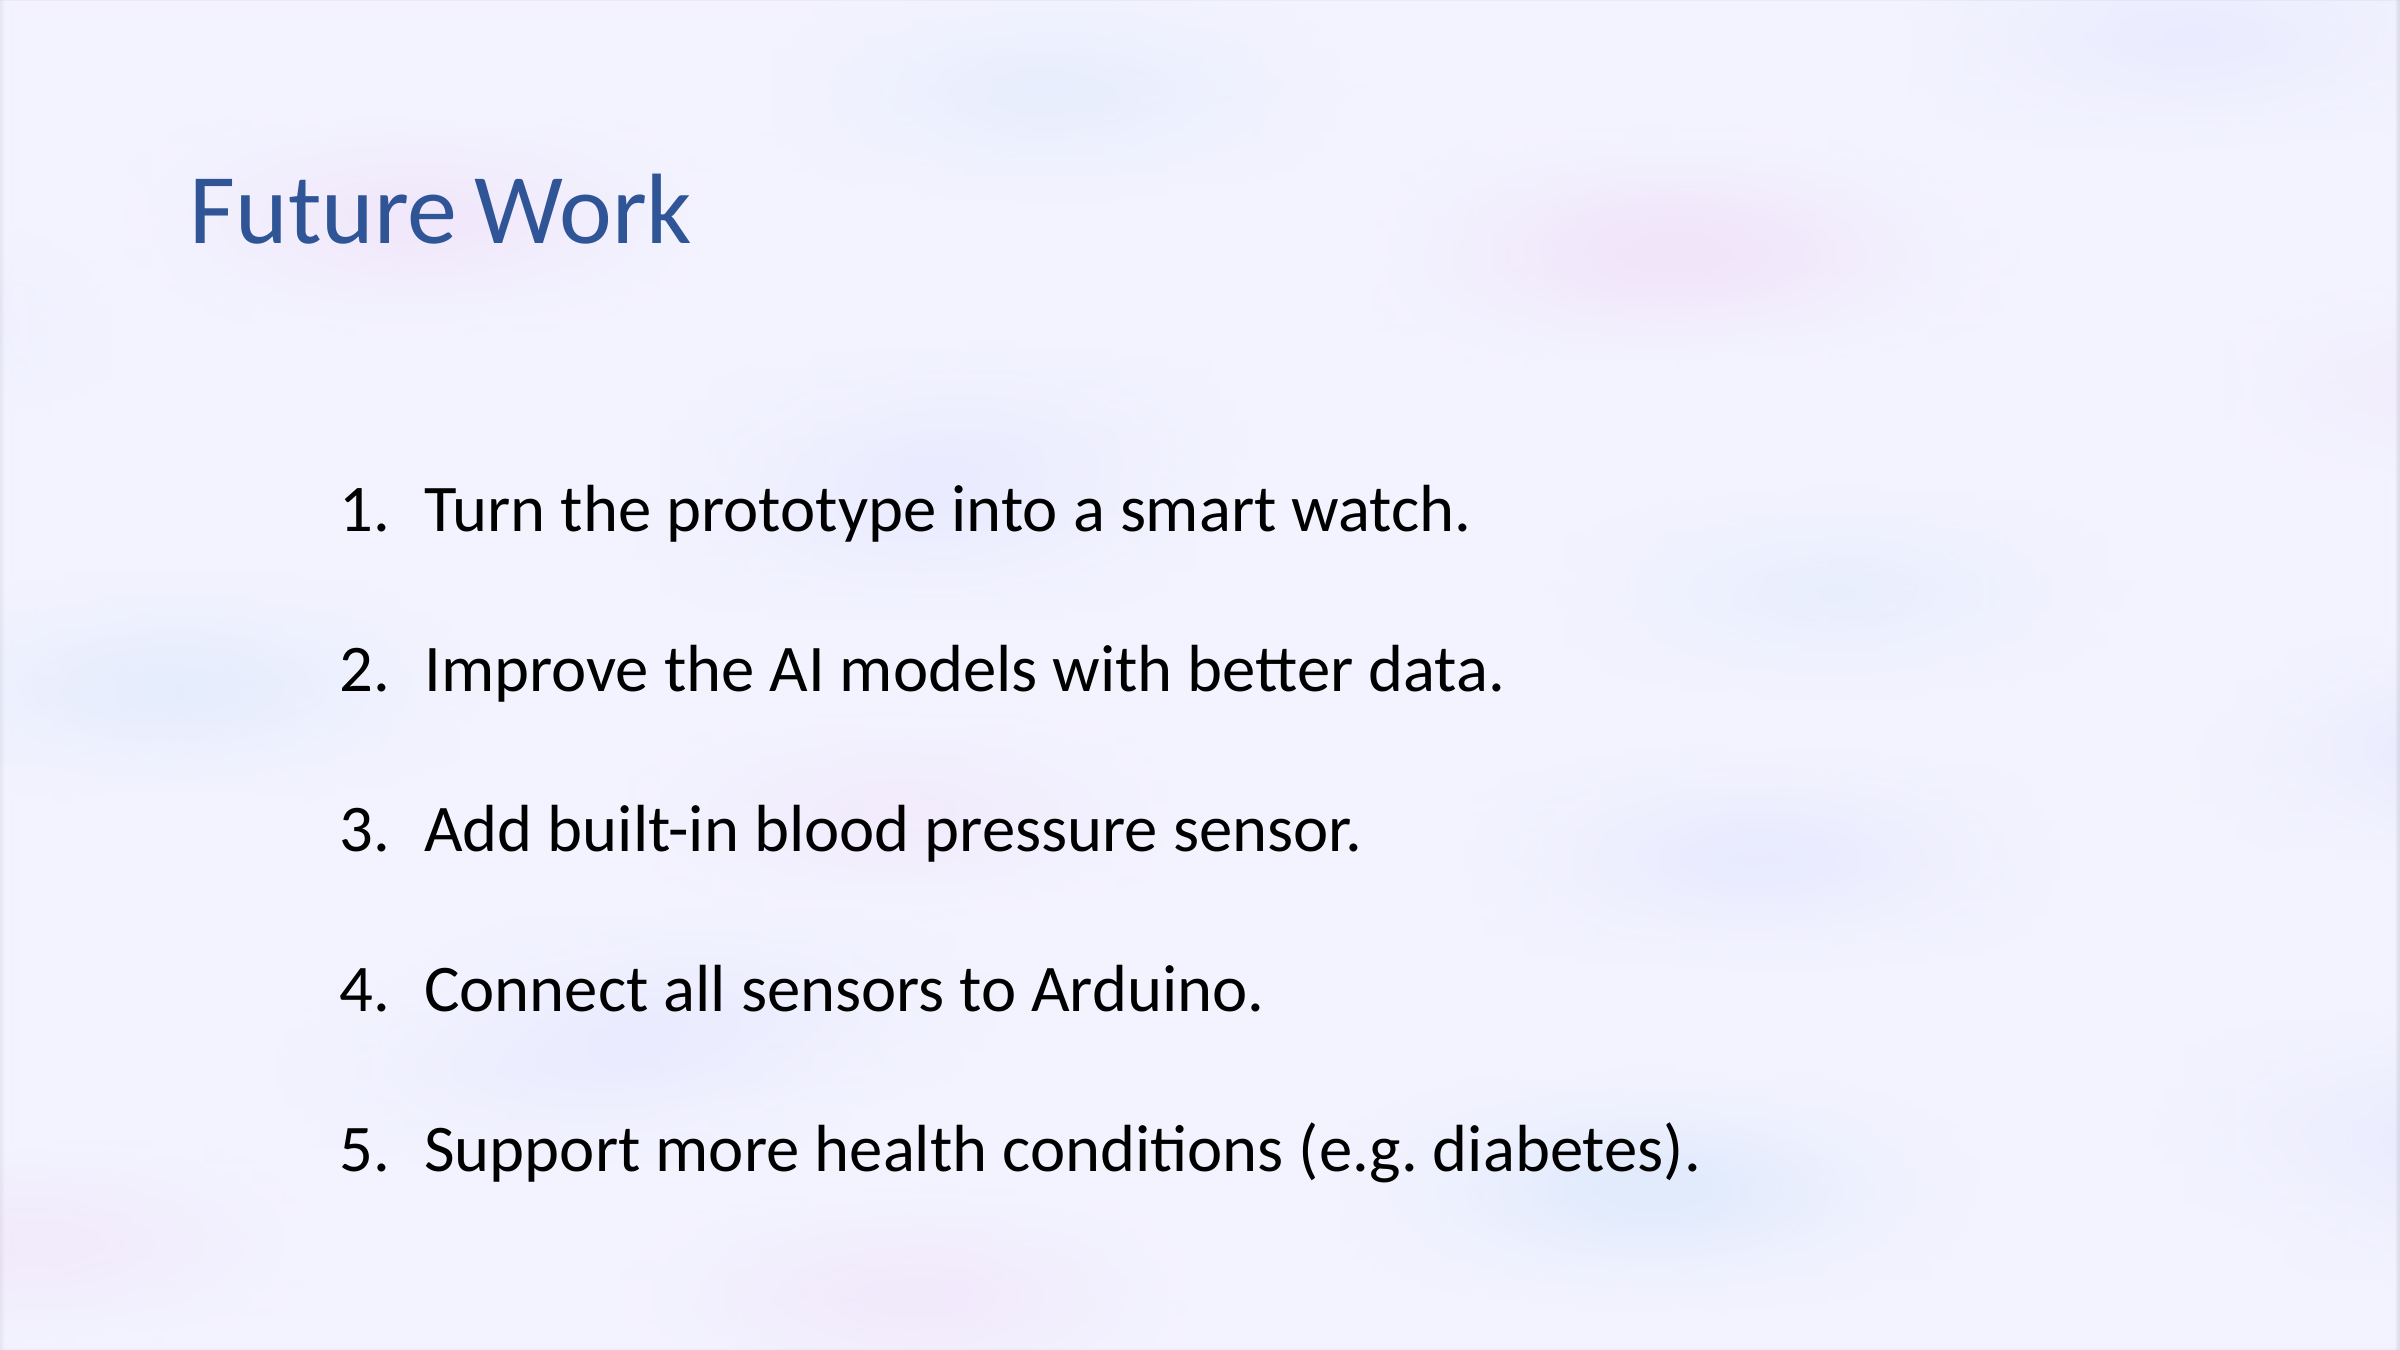

Future Work
Turn the prototype into a smart watch.
Improve the AI models with better data.
Add built-in blood pressure sensor.
Connect all sensors to Arduino.
Support more health conditions (e.g. diabetes).